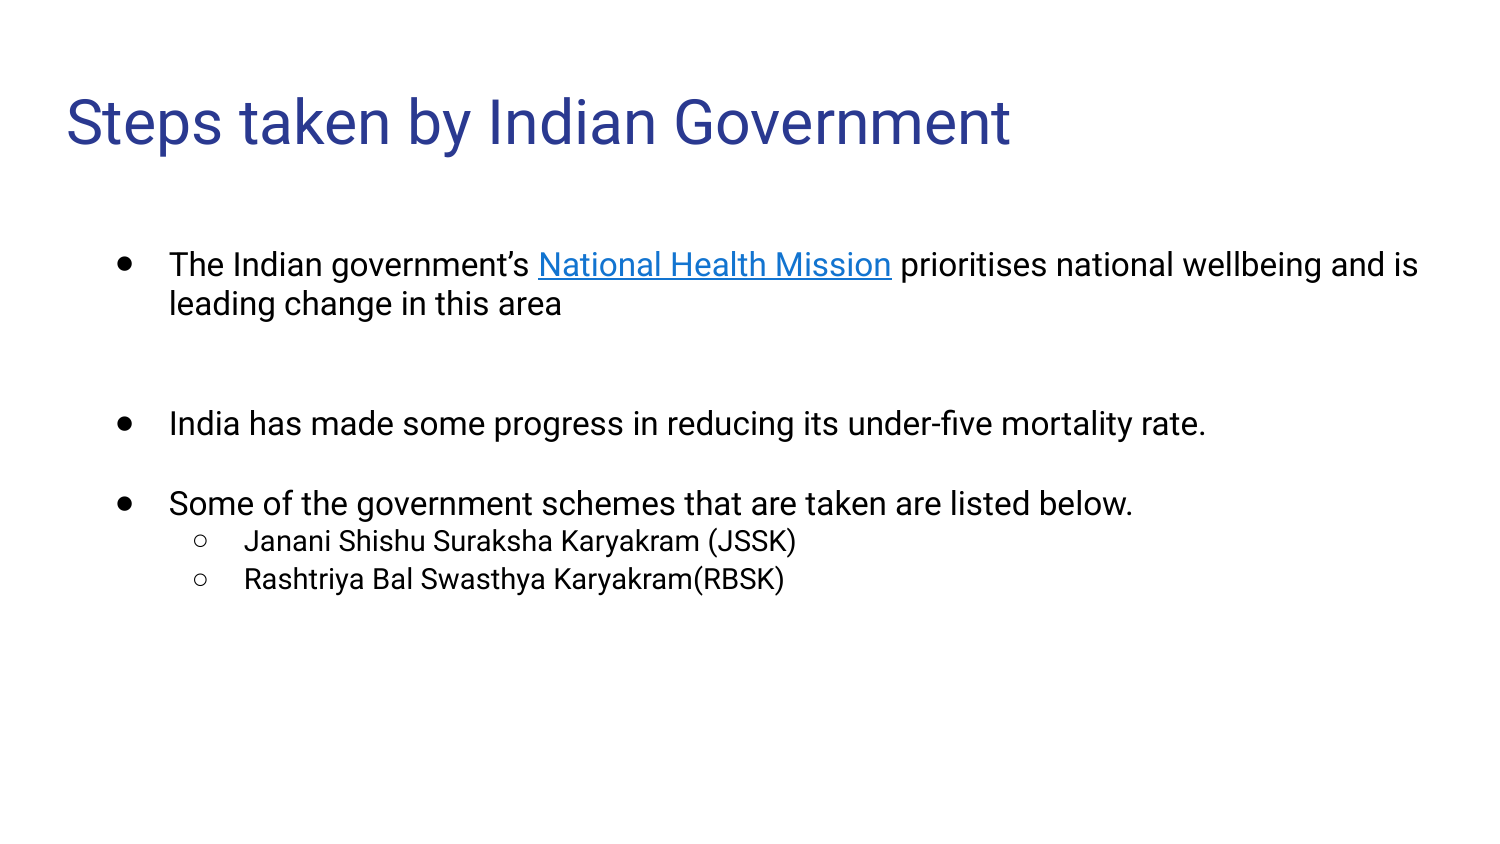

# Steps taken by Indian Government
The Indian government’s National Health Mission prioritises national wellbeing and is leading change in this area

India has made some progress in reducing its under-five mortality rate.

Some of the government schemes that are taken are listed below.
Janani Shishu Suraksha Karyakram (JSSK)
Rashtriya Bal Swasthya Karyakram(RBSK)